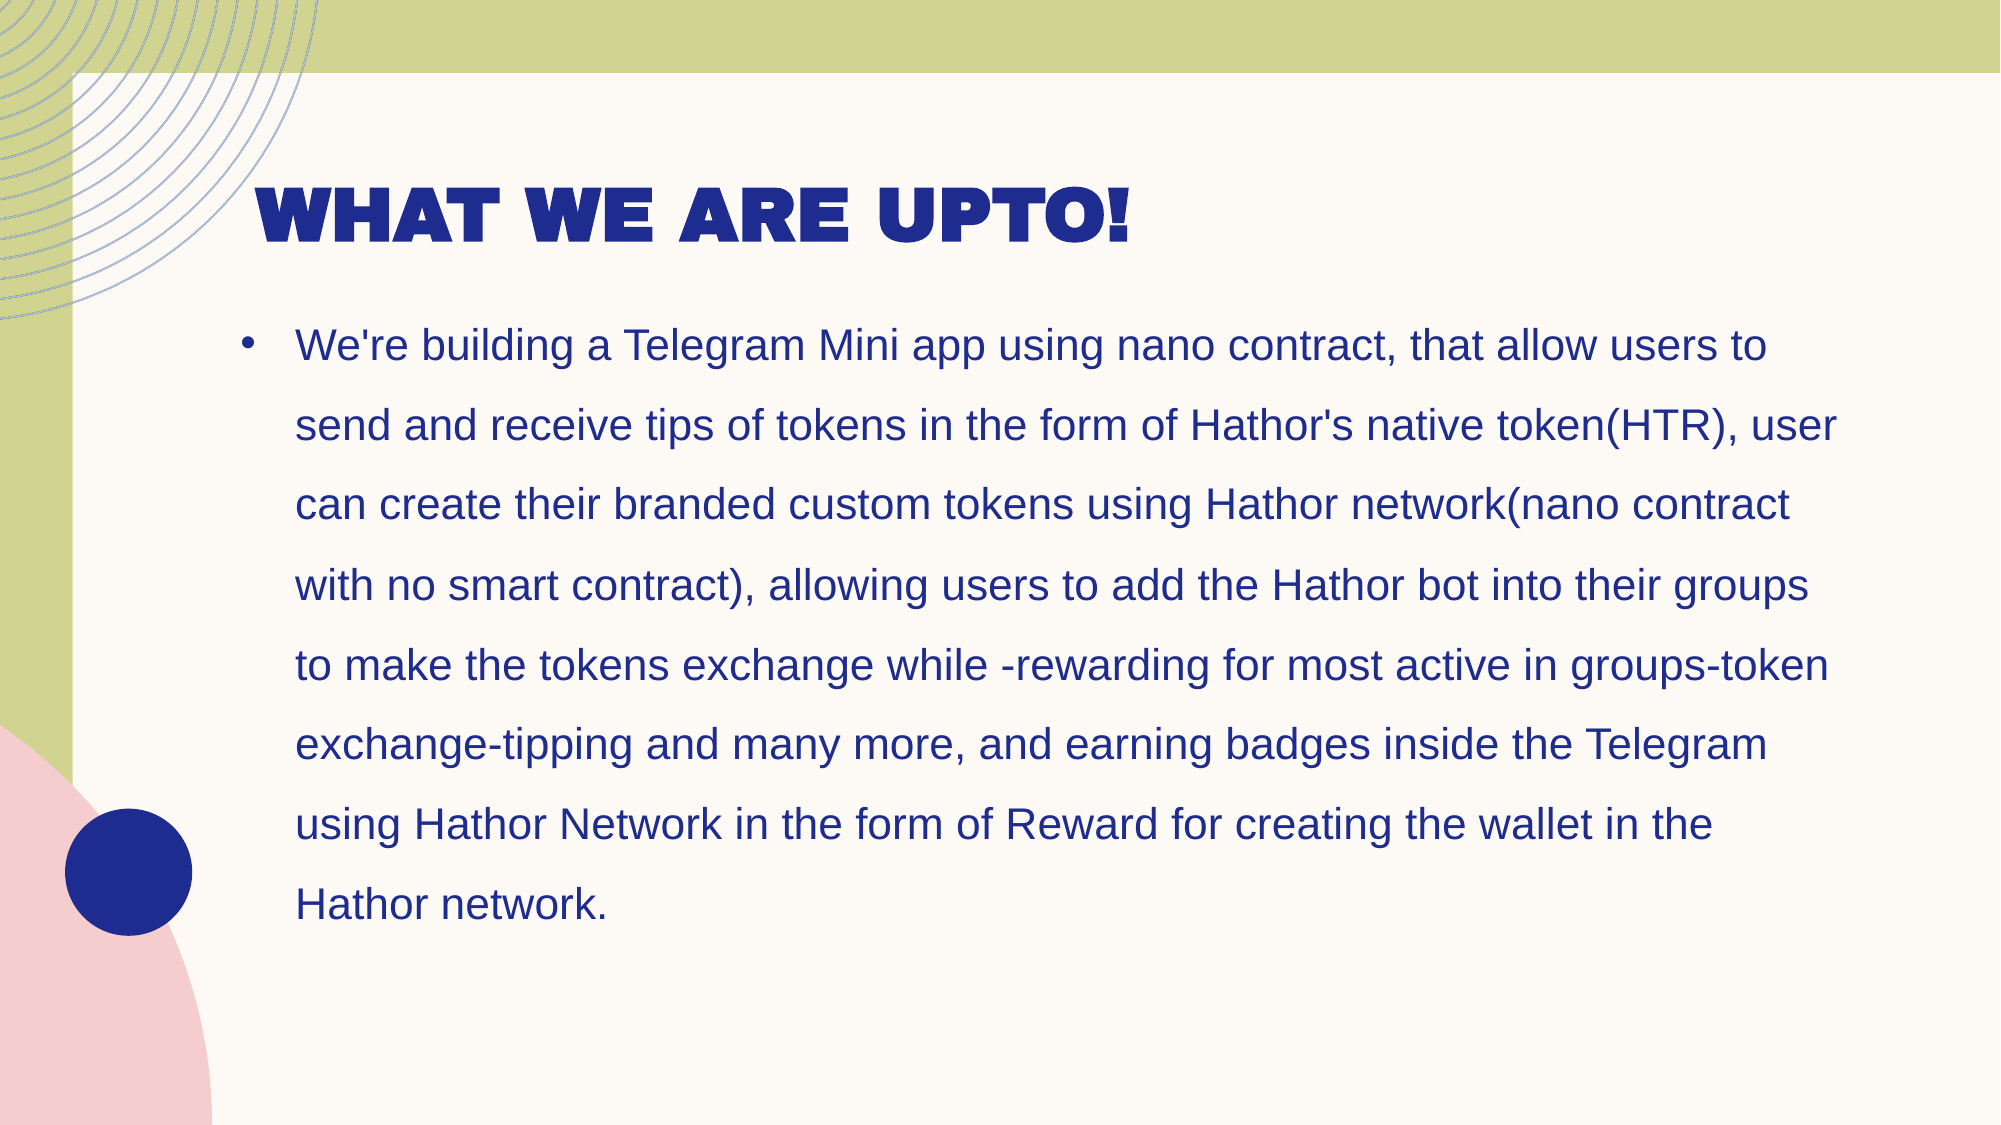

# What we are upto!
We're building a Telegram Mini app using nano contract, that allow users to send and receive tips of tokens in the form of Hathor's native token(HTR), user can create their branded custom tokens using Hathor network(nano contract with no smart contract), allowing users to add the Hathor bot into their groups to make the tokens exchange while -rewarding for most active in groups-token exchange-tipping and many more, and earning badges inside the Telegram using Hathor Network in the form of Reward for creating the wallet in the Hathor network.